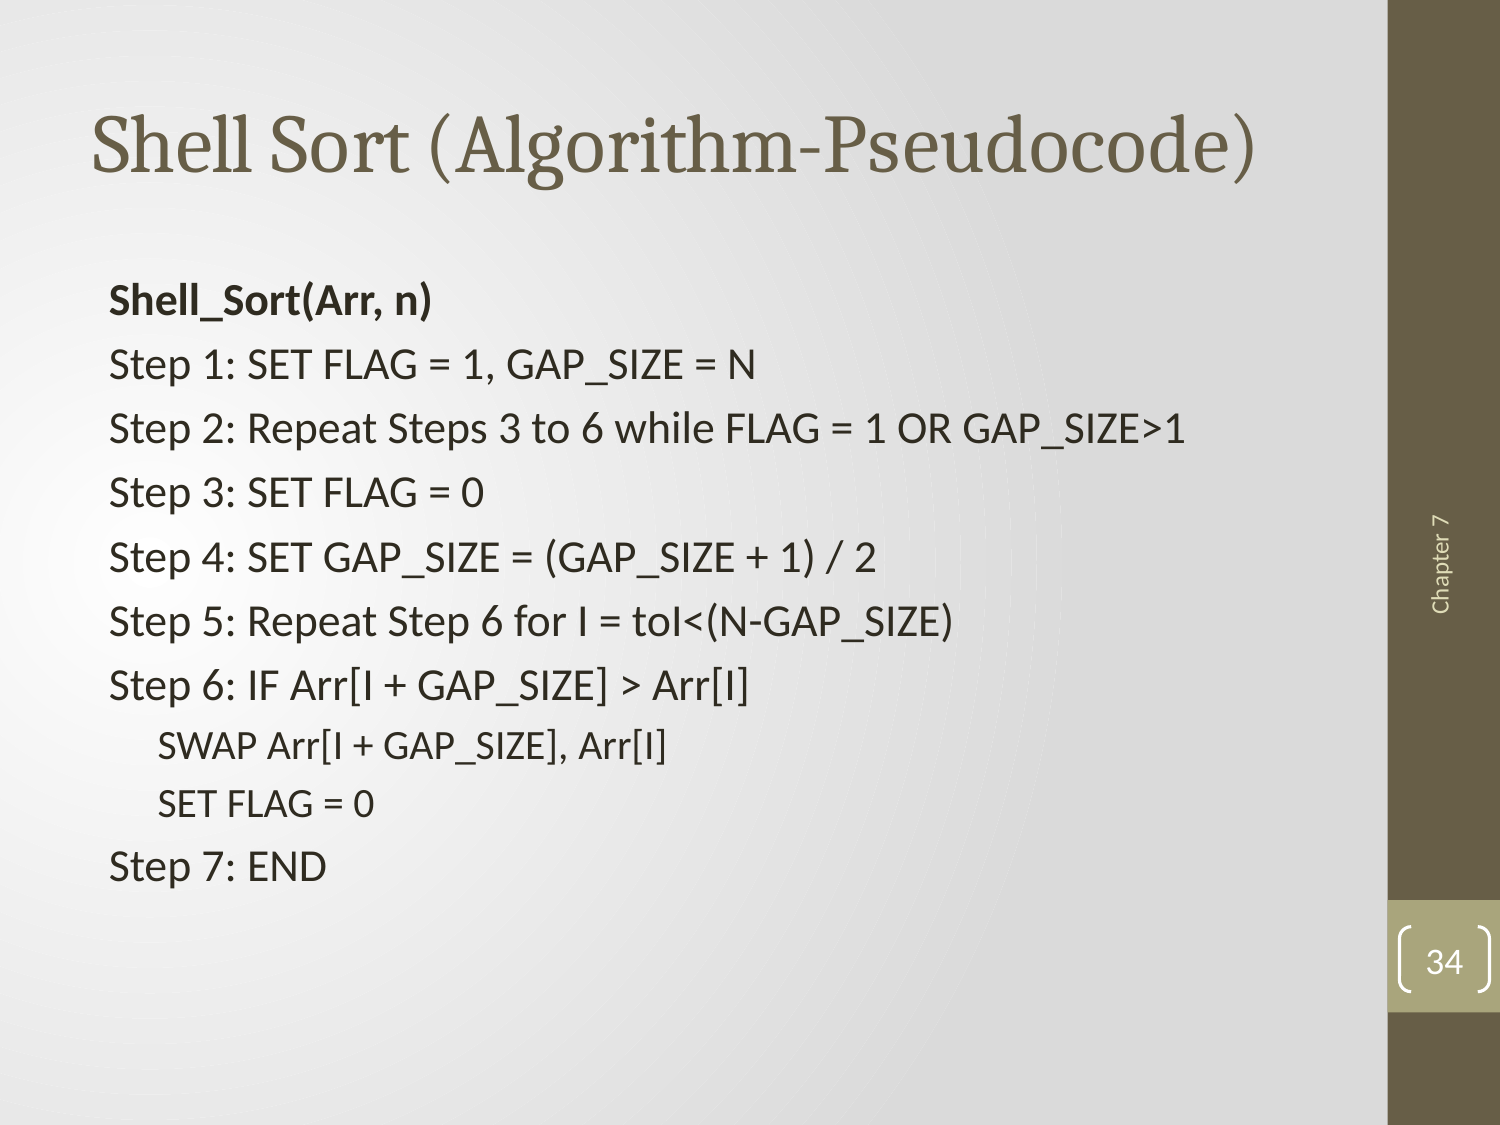

# Shell Sort (Algorithm-Pseudocode)
Shell_Sort(Arr, n)
Step 1: SET FLAG = 1, GAP_SIZE = N
Step 2: Repeat Steps 3 to 6 while FLAG = 1 OR GAP_SIZE>1
Step 3: SET FLAG = 0
Step 4: SET GAP_SIZE = (GAP_SIZE + 1) / 2
Step 5: Repeat Step 6 for I = toI<(N-GAP_SIZE)
Step 6: IF Arr[I + GAP_SIZE] > Arr[I]
SWAP Arr[I + GAP_SIZE], Arr[I]
SET FLAG = 0
Step 7: END
Chapter 7
34